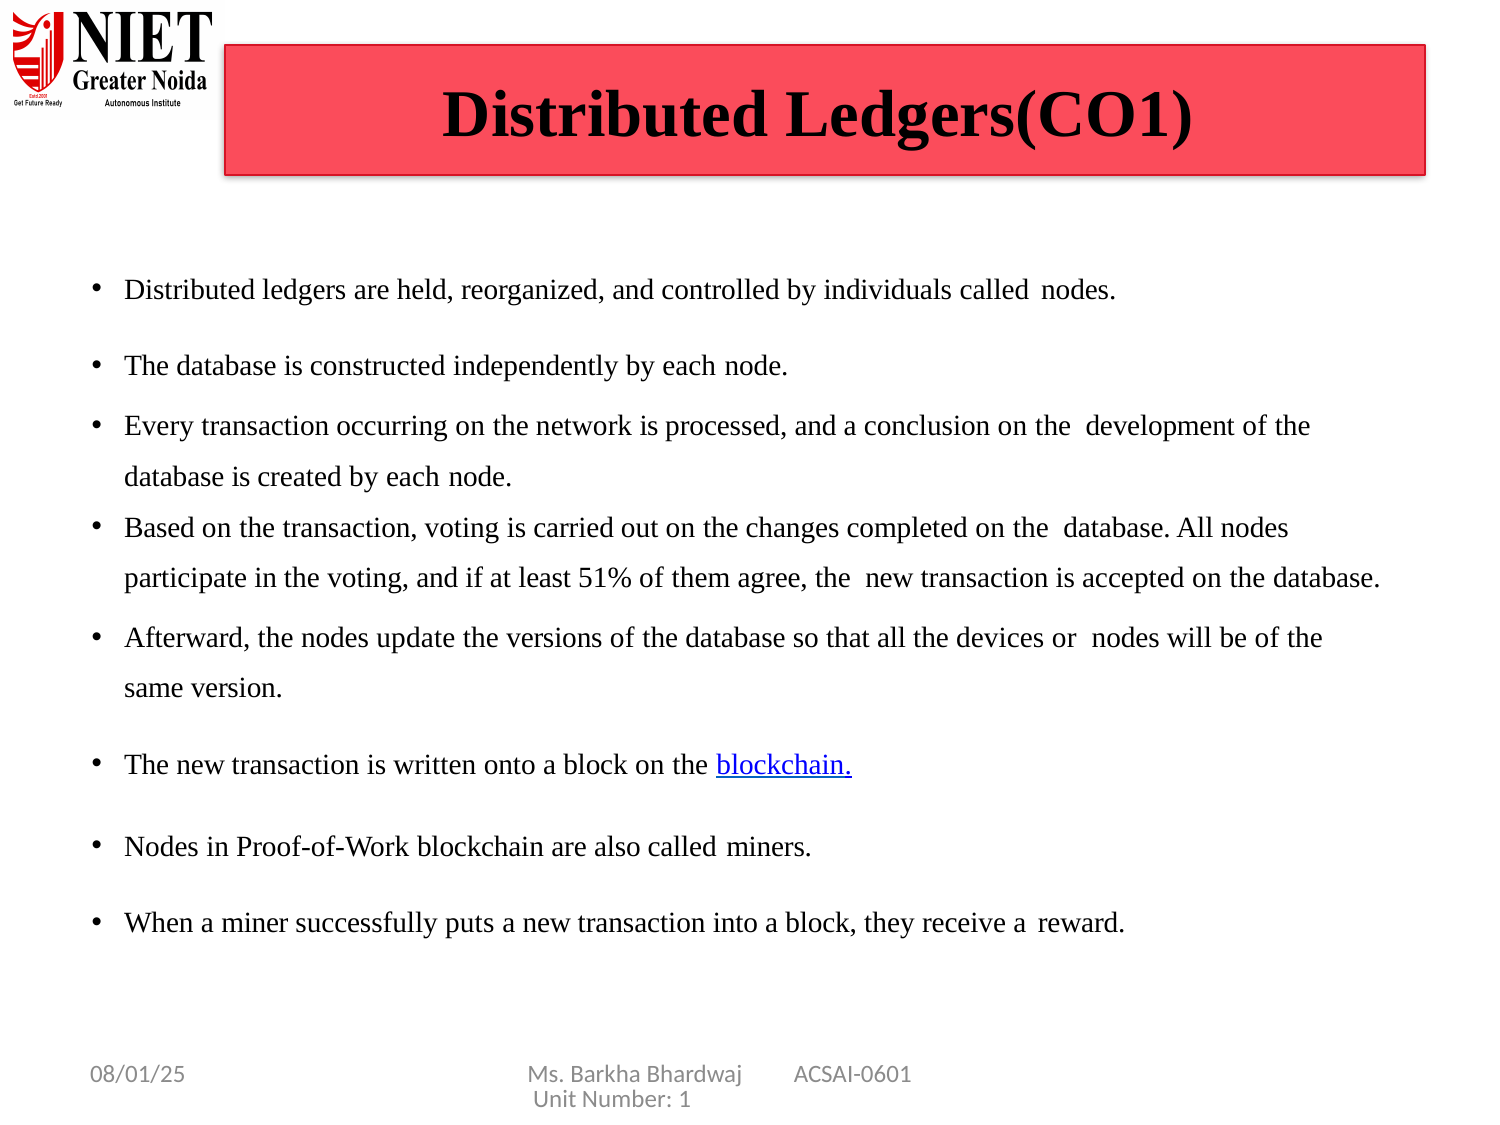

# Distributed Ledgers(CO1)
Distributed ledgers are held, reorganized, and controlled by individuals called nodes.

The database is constructed independently by each node.
Every transaction occurring on the network is processed, and a conclusion on the  development of the database is created by each node.
Based on the transaction, voting is carried out on the changes completed on the  database. All nodes participate in the voting, and if at least 51% of them agree, the  new transaction is accepted on the database.
Afterward, the nodes update the versions of the database so that all the devices or  nodes will be of the same version.

The new transaction is written onto a block on the blockchain.

Nodes in Proof-of-Work blockchain are also called miners.

When a miner successfully puts a new transaction into a block, they receive a reward.

08/01/25
Ms. Barkha Bhardwaj         ACSAI-0601           Unit Number: 1